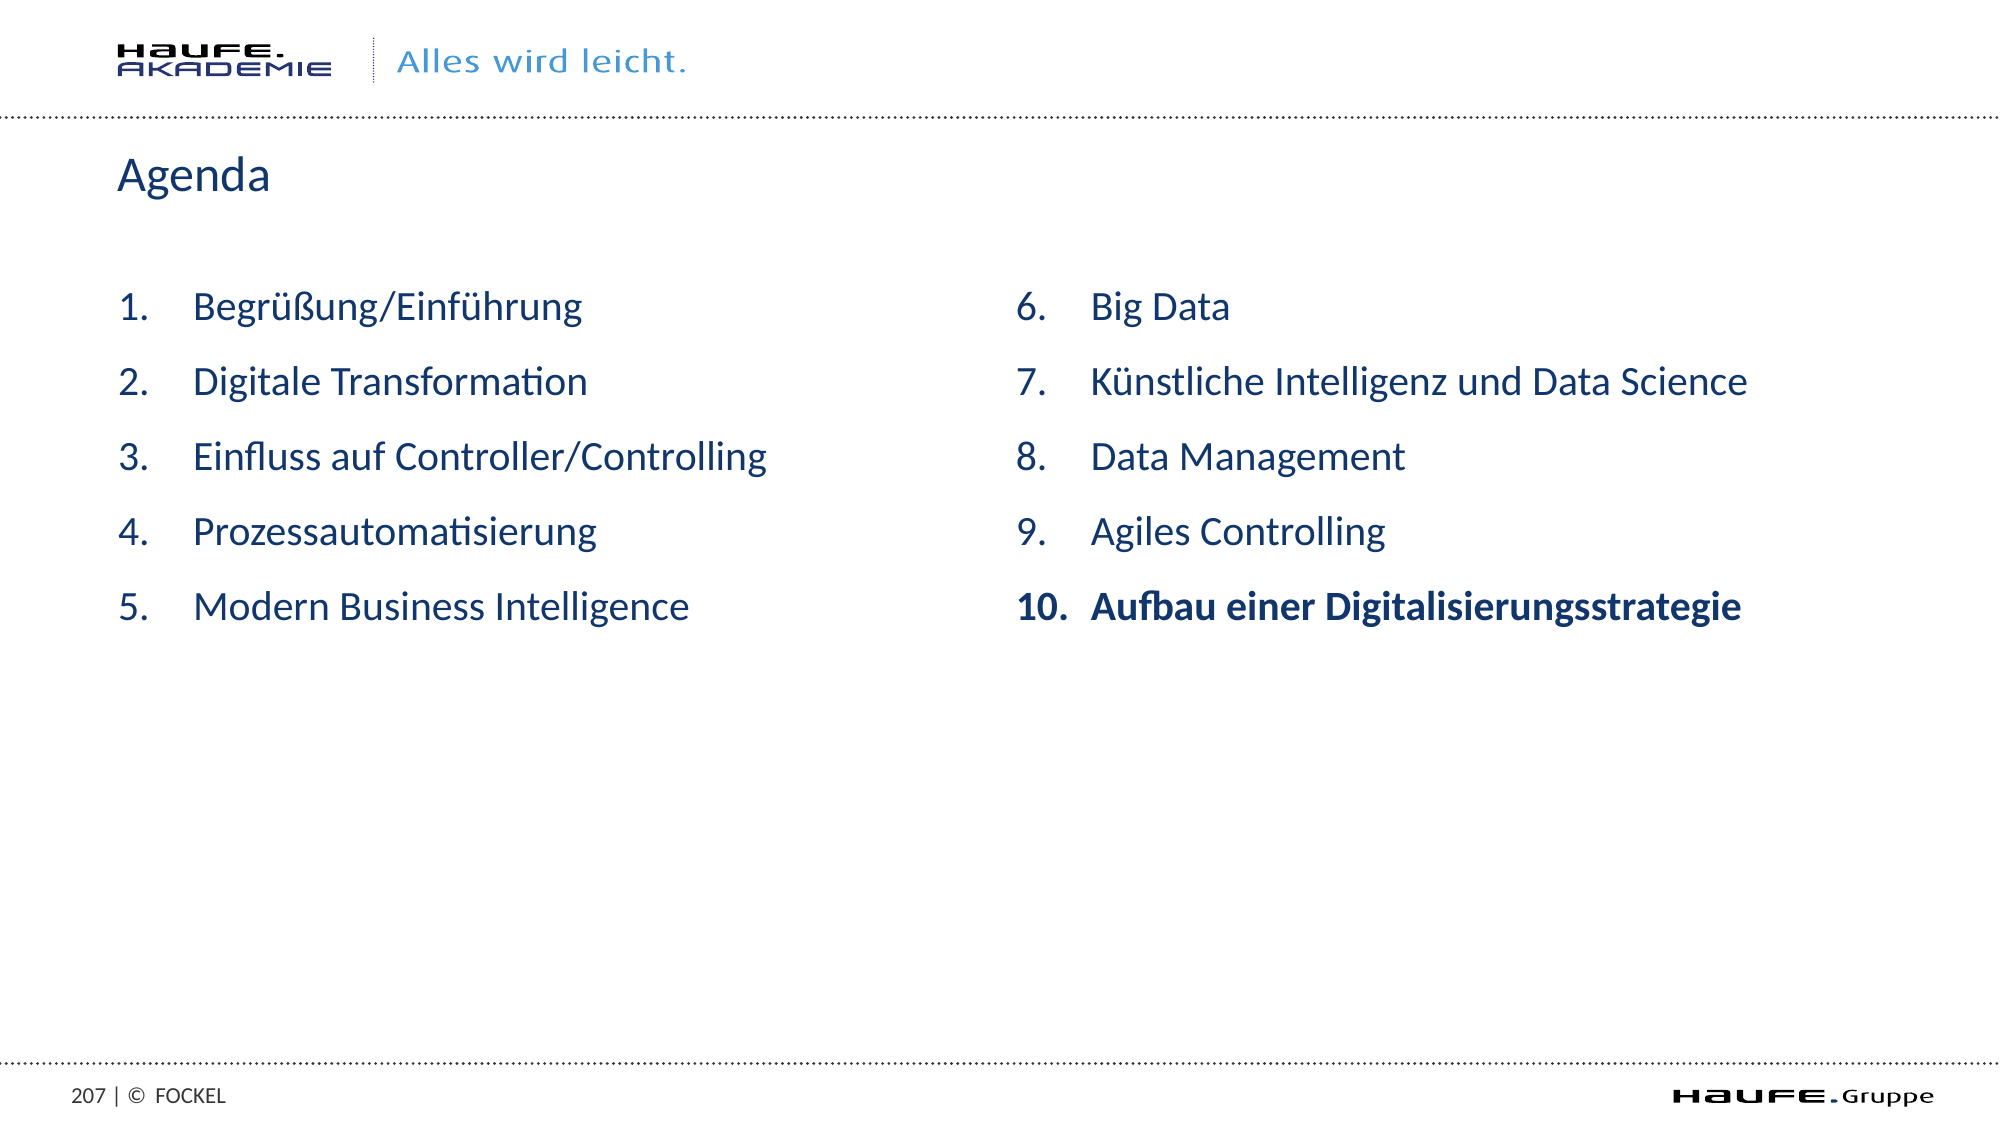

# Agenda
Begrüßung/Einführung
Digitale Transformation
Einfluss auf Controller/Controlling
Prozessautomatisierung
Modern Business Intelligence

Big Data
Künstliche Intelligenz und Data Science
Data Management
Agiles Controlling
Aufbau einer Digitalisierungsstrategie

207 | ©
Fockel